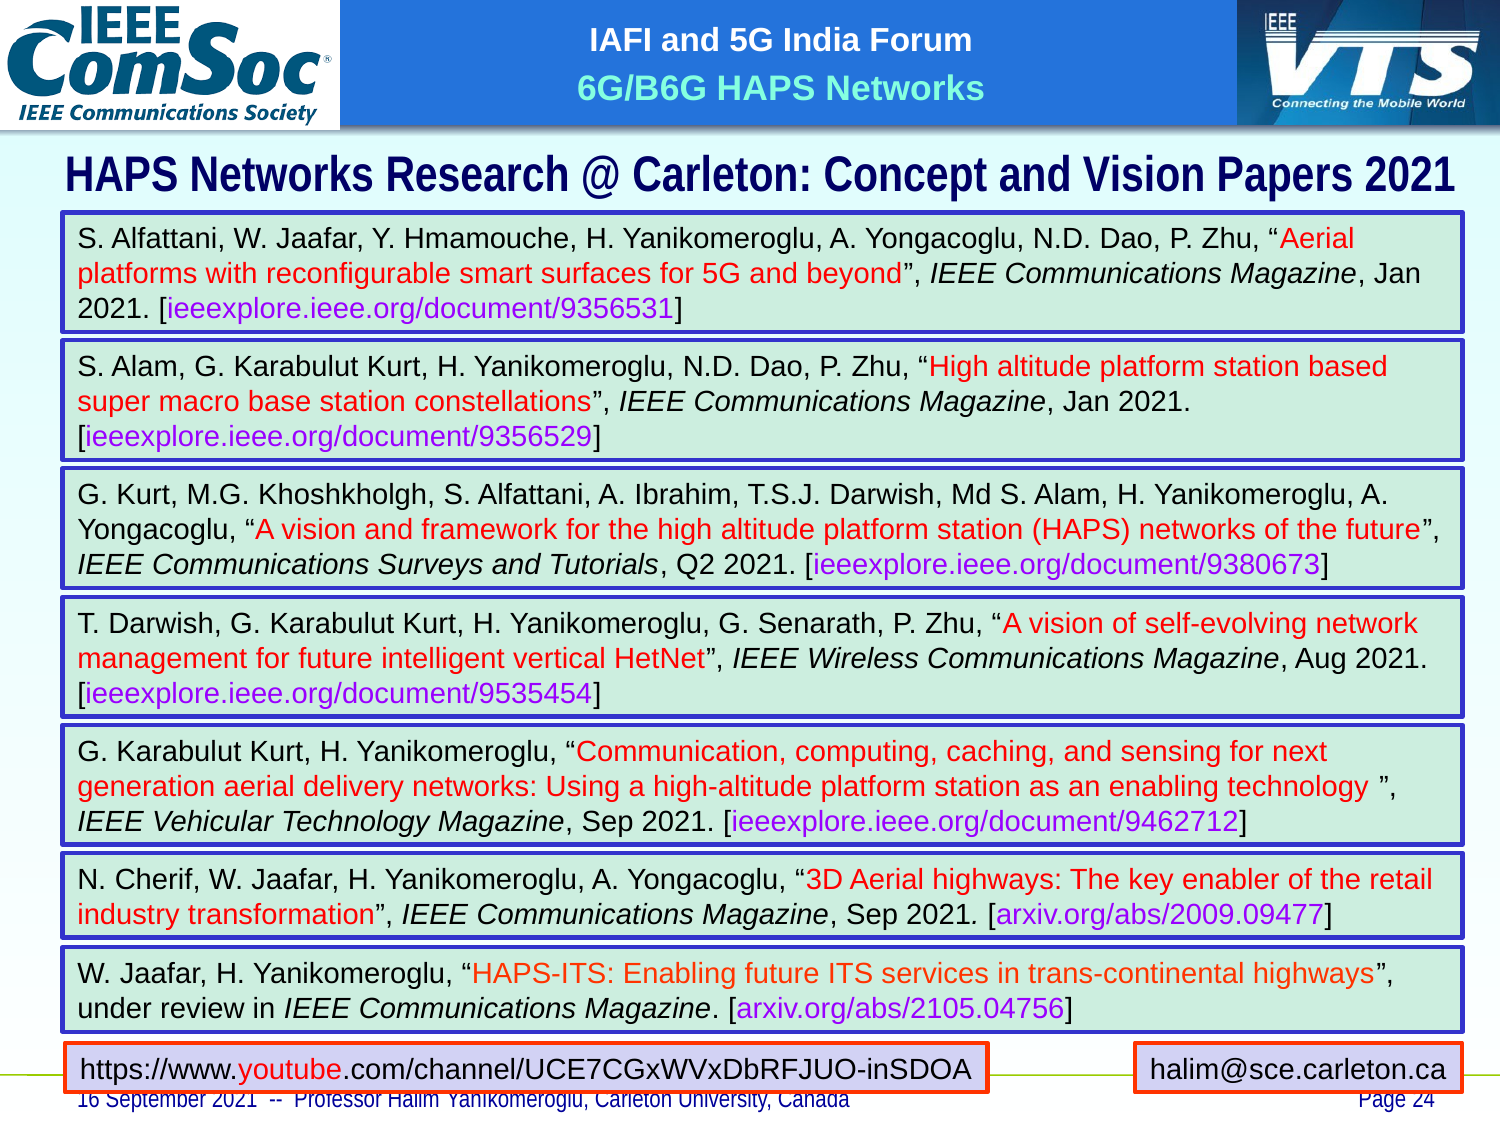

HAPS Networks Research @ Carleton: Concept and Vision Papers 2021
S. Alfattani, W. Jaafar, Y. Hmamouche, H. Yanikomeroglu, A. Yongacoglu, N.D. Dao, P. Zhu, “Aerial platforms with reconfigurable smart surfaces for 5G and beyond”, IEEE Communications Magazine, Jan 2021. [ieeexplore.ieee.org/document/9356531]
S. Alam, G. Karabulut Kurt, H. Yanikomeroglu, N.D. Dao, P. Zhu, “High altitude platform station based super macro base station constellations”, IEEE Communications Magazine, Jan 2021. [ieeexplore.ieee.org/document/9356529]
G. Kurt, M.G. Khoshkholgh, S. Alfattani, A. Ibrahim, T.S.J. Darwish, Md S. Alam, H. Yanikomeroglu, A. Yongacoglu, “A vision and framework for the high altitude platform station (HAPS) networks of the future”, IEEE Communications Surveys and Tutorials, Q2 2021. [ieeexplore.ieee.org/document/9380673]

T. Darwish, G. Karabulut Kurt, H. Yanikomeroglu, G. Senarath, P. Zhu, “A vision of self-evolving network management for future intelligent vertical HetNet”, IEEE Wireless Communications Magazine, Aug 2021. [ieeexplore.ieee.org/document/9535454]
G. Karabulut Kurt, H. Yanikomeroglu, “Communication, computing, caching, and sensing for next generation aerial delivery networks: Using a high-altitude platform station as an enabling technology ”, IEEE Vehicular Technology Magazine, Sep 2021. [ieeexplore.ieee.org/document/9462712]
N. Cherif, W. Jaafar, H. Yanikomeroglu, A. Yongacoglu, “3D Aerial highways: The key enabler of the retail industry transformation”, IEEE Communications Magazine, Sep 2021. [arxiv.org/abs/2009.09477]
W. Jaafar, H. Yanikomeroglu, “HAPS-ITS: Enabling future ITS services in trans-continental highways”, under review in IEEE Communications Magazine. [arxiv.org/abs/2105.04756]
https://www.youtube.com/channel/UCE7CGxWVxDbRFJUO-inSDOA
halim@sce.carleton.ca